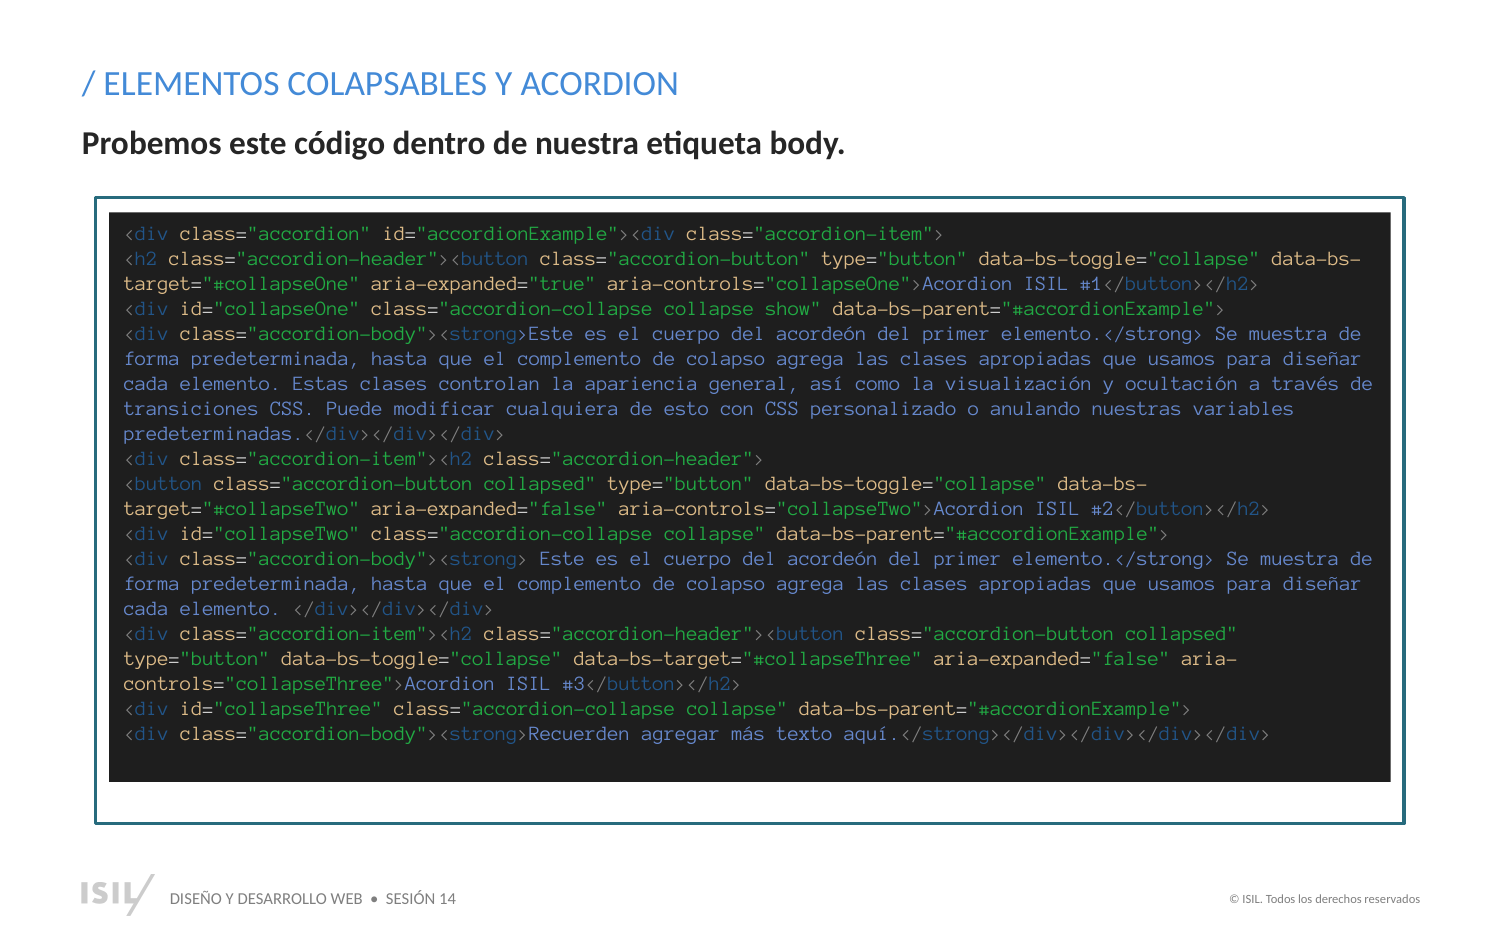

/ ELEMENTOS COLAPSABLES Y ACORDION
Probemos este código dentro de nuestra etiqueta body.
V
<div class="accordion" id="accordionExample"><div class="accordion-item">
<h2 class="accordion-header"><button class="accordion-button" type="button" data-bs-toggle="collapse" data-bs-target="#collapseOne" aria-expanded="true" aria-controls="collapseOne">Acordion ISIL #1</button></h2>
<div id="collapseOne" class="accordion-collapse collapse show" data-bs-parent="#accordionExample">
<div class="accordion-body"><strong>Este es el cuerpo del acordeón del primer elemento.</strong> Se muestra de forma predeterminada, hasta que el complemento de colapso agrega las clases apropiadas que usamos para diseñar cada elemento. Estas clases controlan la apariencia general, así como la visualización y ocultación a través de transiciones CSS. Puede modificar cualquiera de esto con CSS personalizado o anulando nuestras variables predeterminadas.</div></div></div>
<div class="accordion-item"><h2 class="accordion-header">
<button class="accordion-button collapsed" type="button" data-bs-toggle="collapse" data-bs-target="#collapseTwo" aria-expanded="false" aria-controls="collapseTwo">Acordion ISIL #2</button></h2>
<div id="collapseTwo" class="accordion-collapse collapse" data-bs-parent="#accordionExample">
<div class="accordion-body"><strong> Este es el cuerpo del acordeón del primer elemento.</strong> Se muestra de forma predeterminada, hasta que el complemento de colapso agrega las clases apropiadas que usamos para diseñar cada elemento. </div></div></div>
<div class="accordion-item"><h2 class="accordion-header"><button class="accordion-button collapsed" type="button" data-bs-toggle="collapse" data-bs-target="#collapseThree" aria-expanded="false" aria-controls="collapseThree">Acordion ISIL #3</button></h2>
<div id="collapseThree" class="accordion-collapse collapse" data-bs-parent="#accordionExample">
<div class="accordion-body"><strong>Recuerden agregar más texto aquí.</strong></div></div></div></div>